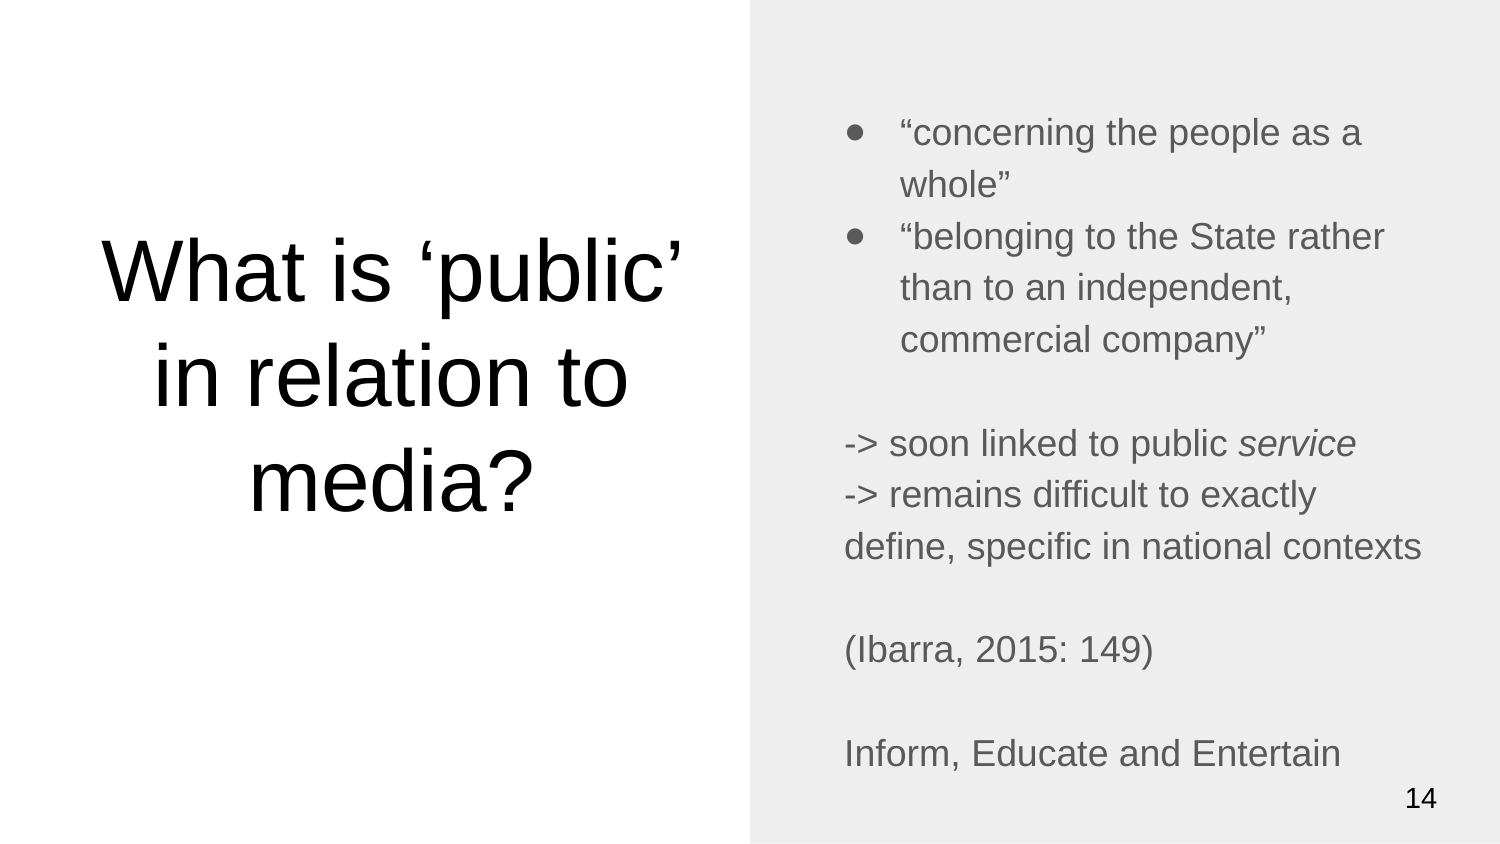

“concerning the people as a whole”
“belonging to the State rather than to an independent, commercial company”

-> soon linked to public service
-> remains difficult to exactly define, specific in national contexts

(Ibarra, 2015: 149)

Inform, Educate and Entertain
# What is ‘public’ in relation to media?
14